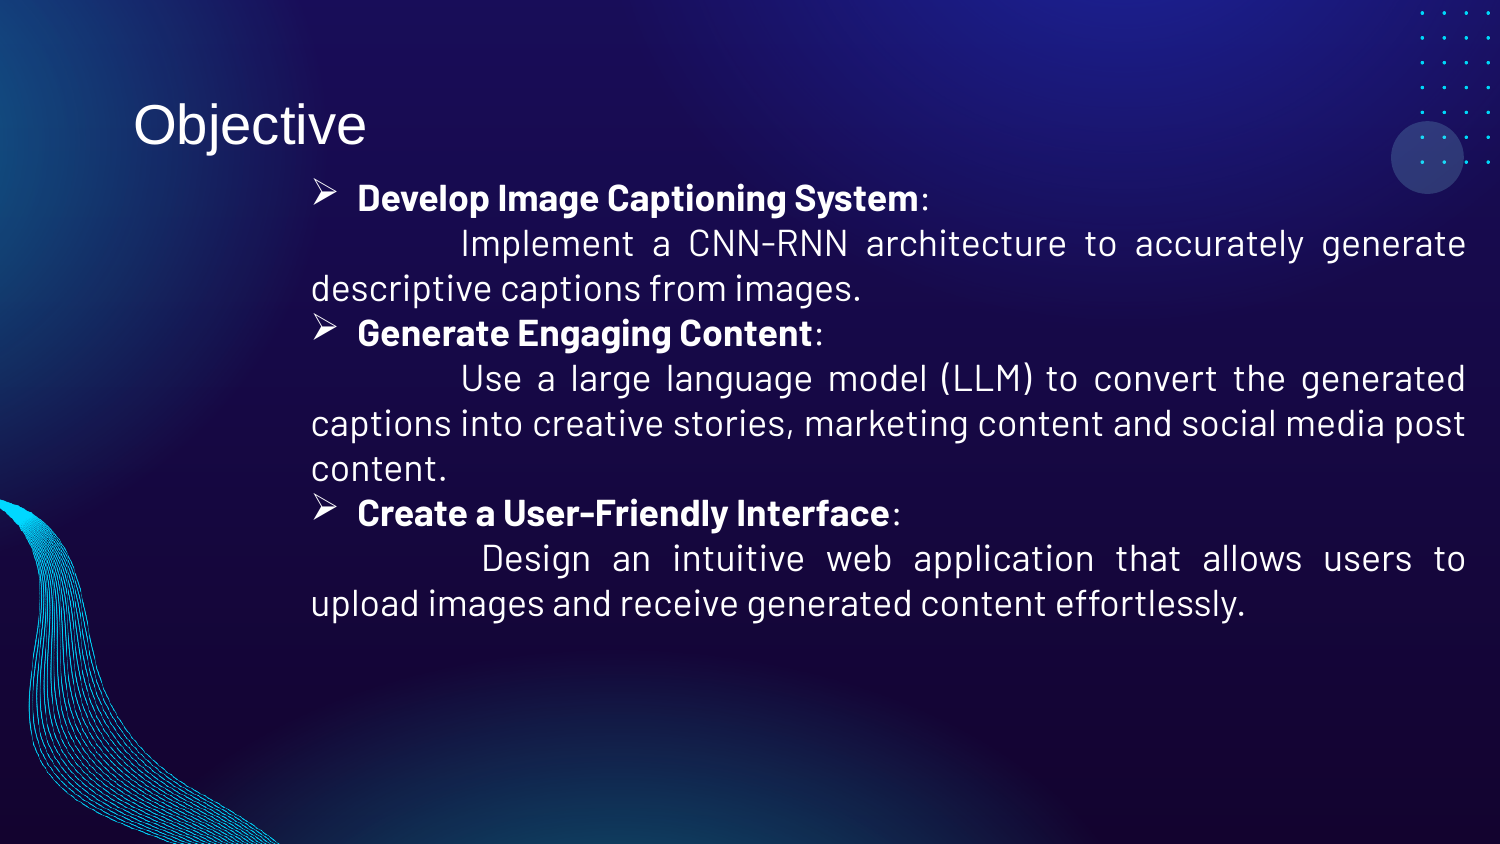

# Objective
Develop Image Captioning System:
	Implement a CNN-RNN architecture to accurately generate descriptive captions from images.
Generate Engaging Content:
	Use a large language model (LLM) to convert the generated captions into creative stories, marketing content and social media post content.
Create a User-Friendly Interface:
	 Design an intuitive web application that allows users to upload images and receive generated content effortlessly.